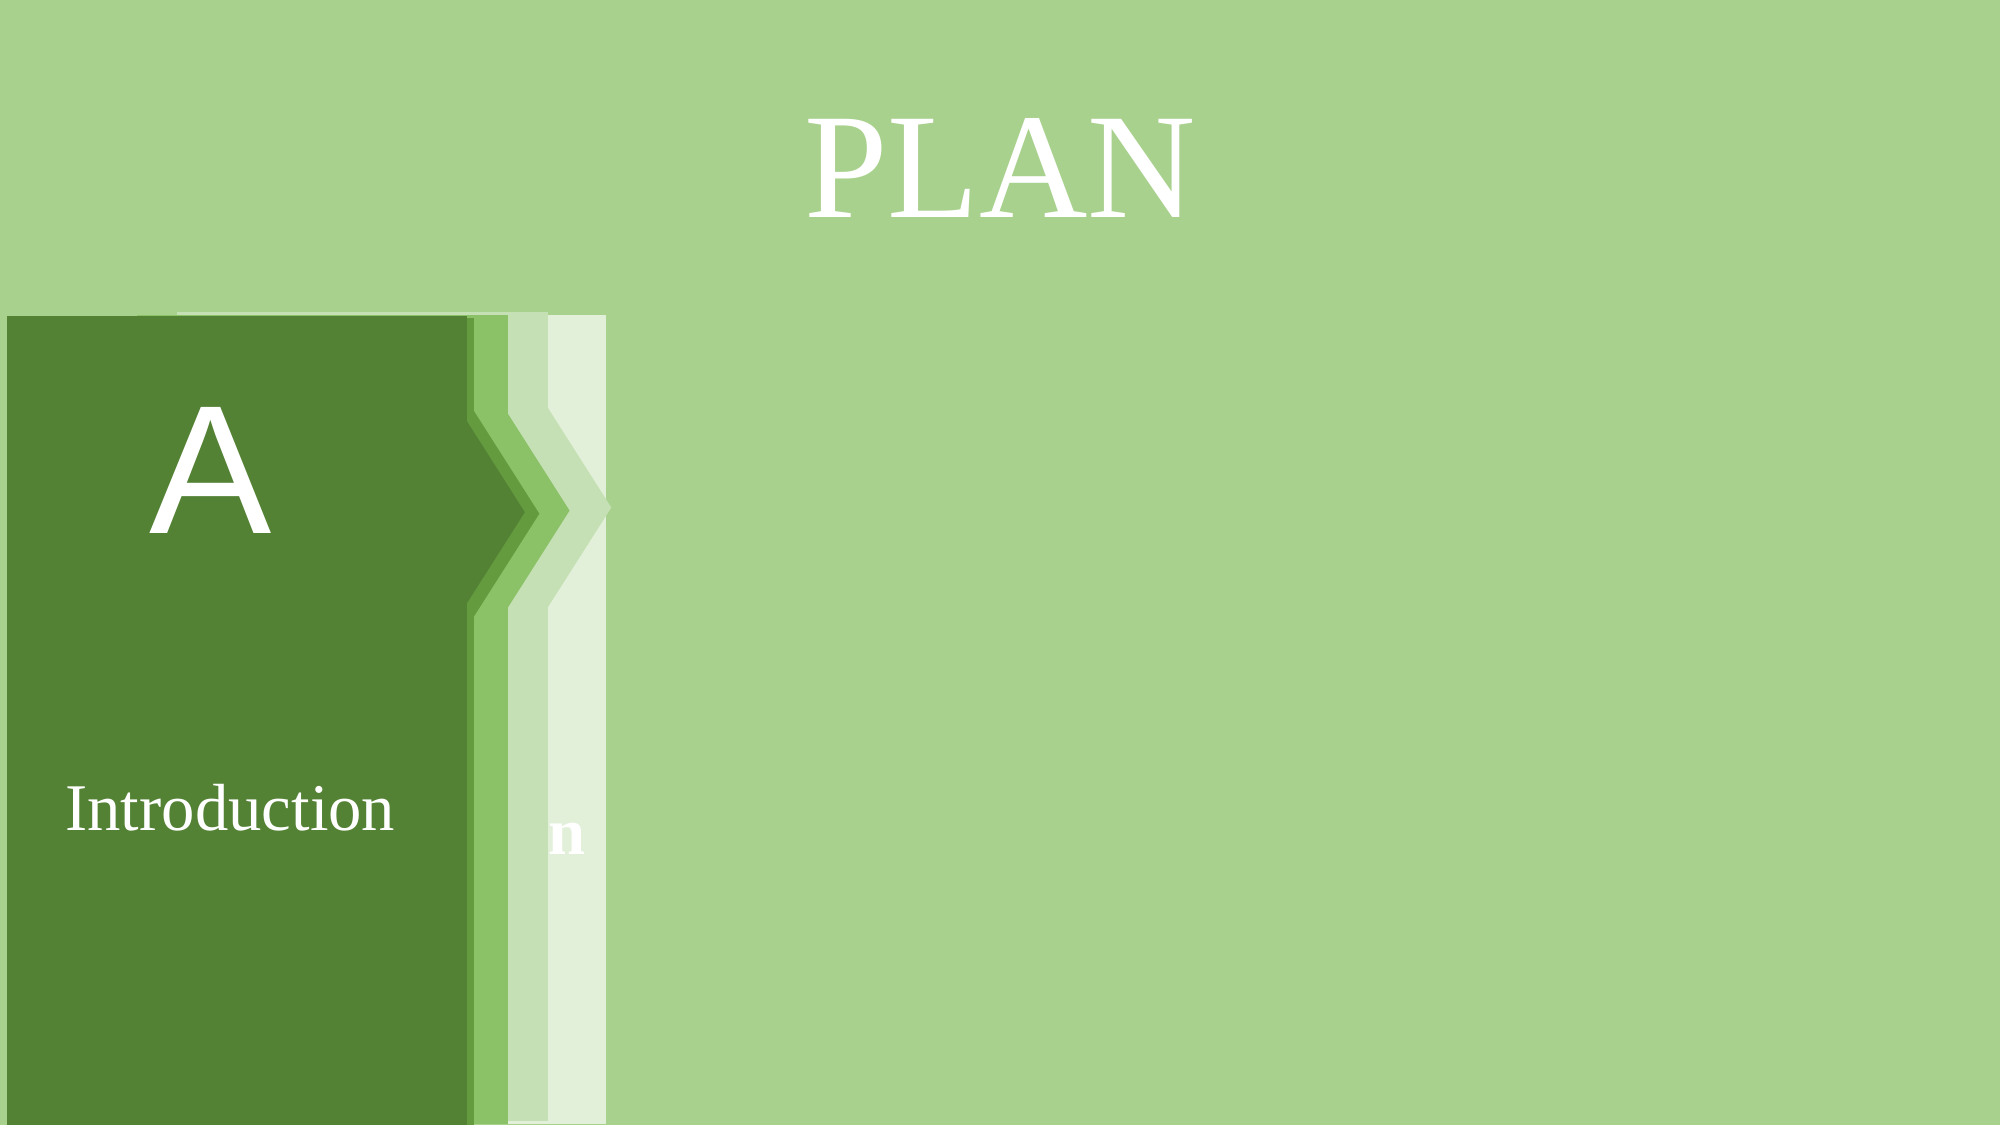

# PLAN

D

Demo

C

UML Diagrams

E
Conclusion

A

Introduction

B

2TUP